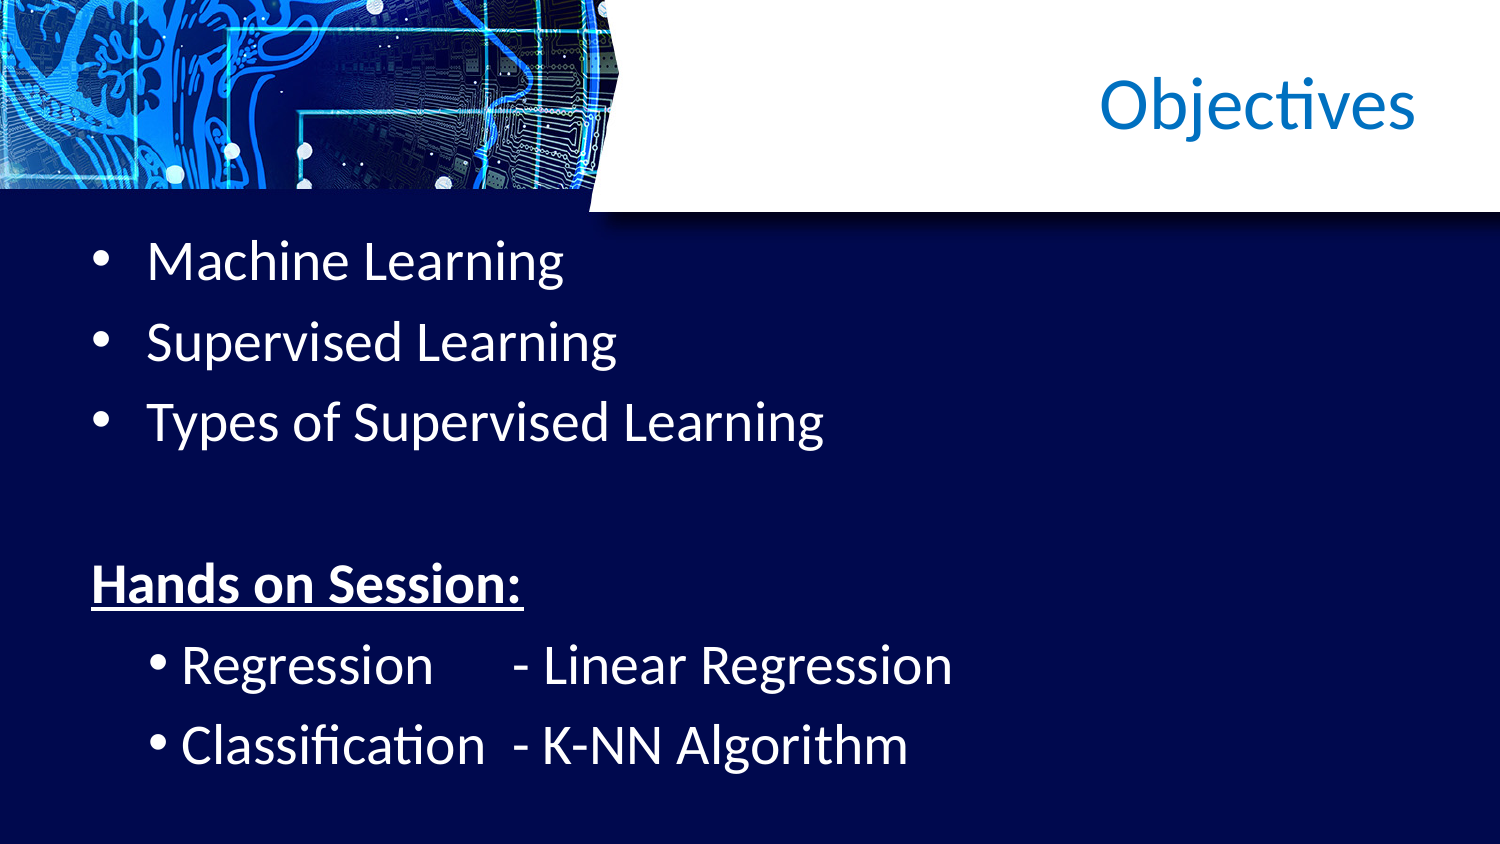

# Objectives
Machine Learning
Supervised Learning
Types of Supervised Learning

Hands on Session:
 Regression      - Linear Regression
 Classification  - K-NN Algorithm